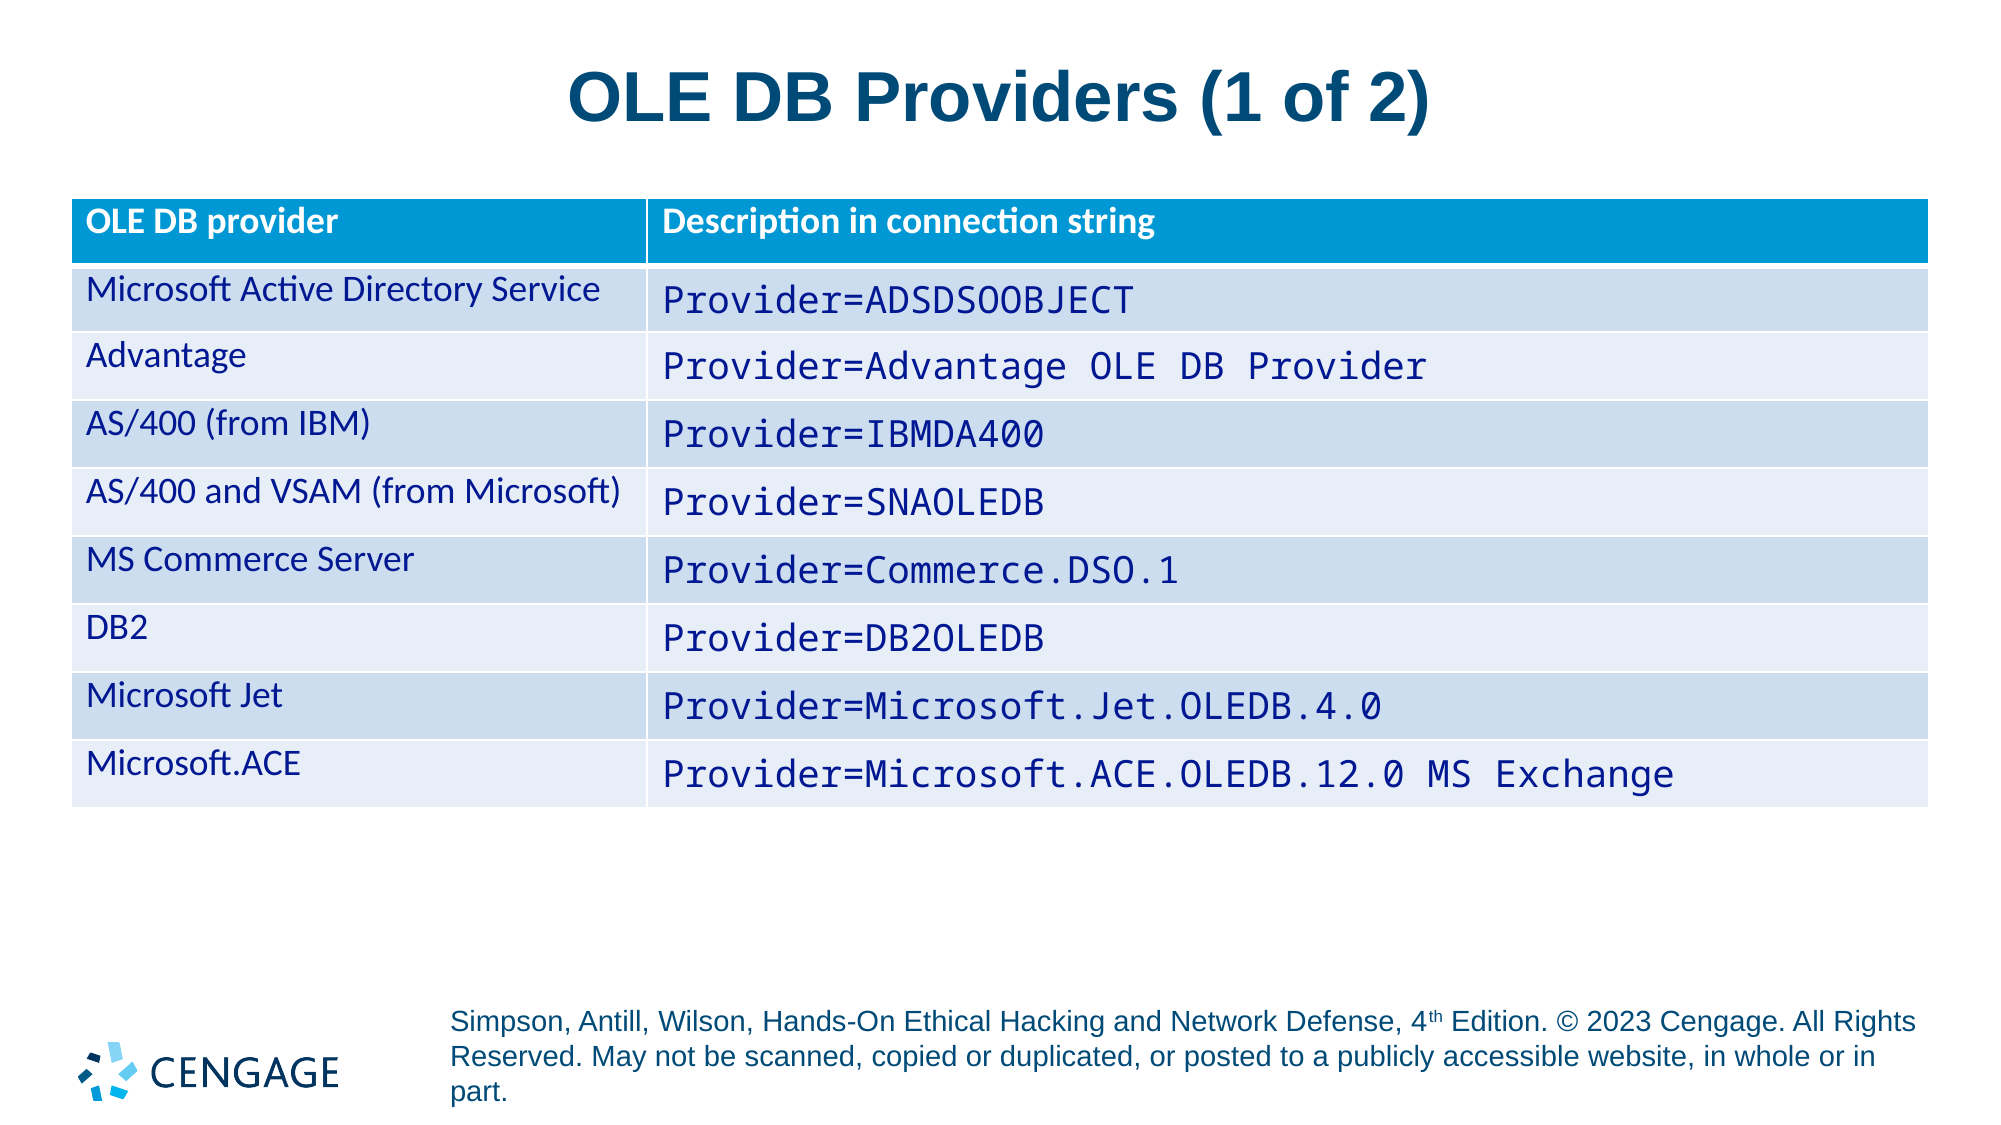

# OLE DB Providers (1 of 2)
| OLE DB provider | Description in connection string |
| --- | --- |
| Microsoft Active Directory Service | Provider=ADSDSOOBJECT |
| Advantage | Provider=Advantage OLE DB Provider |
| AS/400 (from IBM) | Provider=IBMDA400 |
| AS/400 and VSAM (from Microsoft) | Provider=SNAOLEDB |
| MS Commerce Server | Provider=Commerce.DSO.1 |
| DB2 | Provider=DB2OLEDB |
| Microsoft Jet | Provider=Microsoft.Jet.OLEDB.4.0 |
| Microsoft.ACE | Provider=Microsoft.ACE.OLEDB.12.0 MS Exchange |